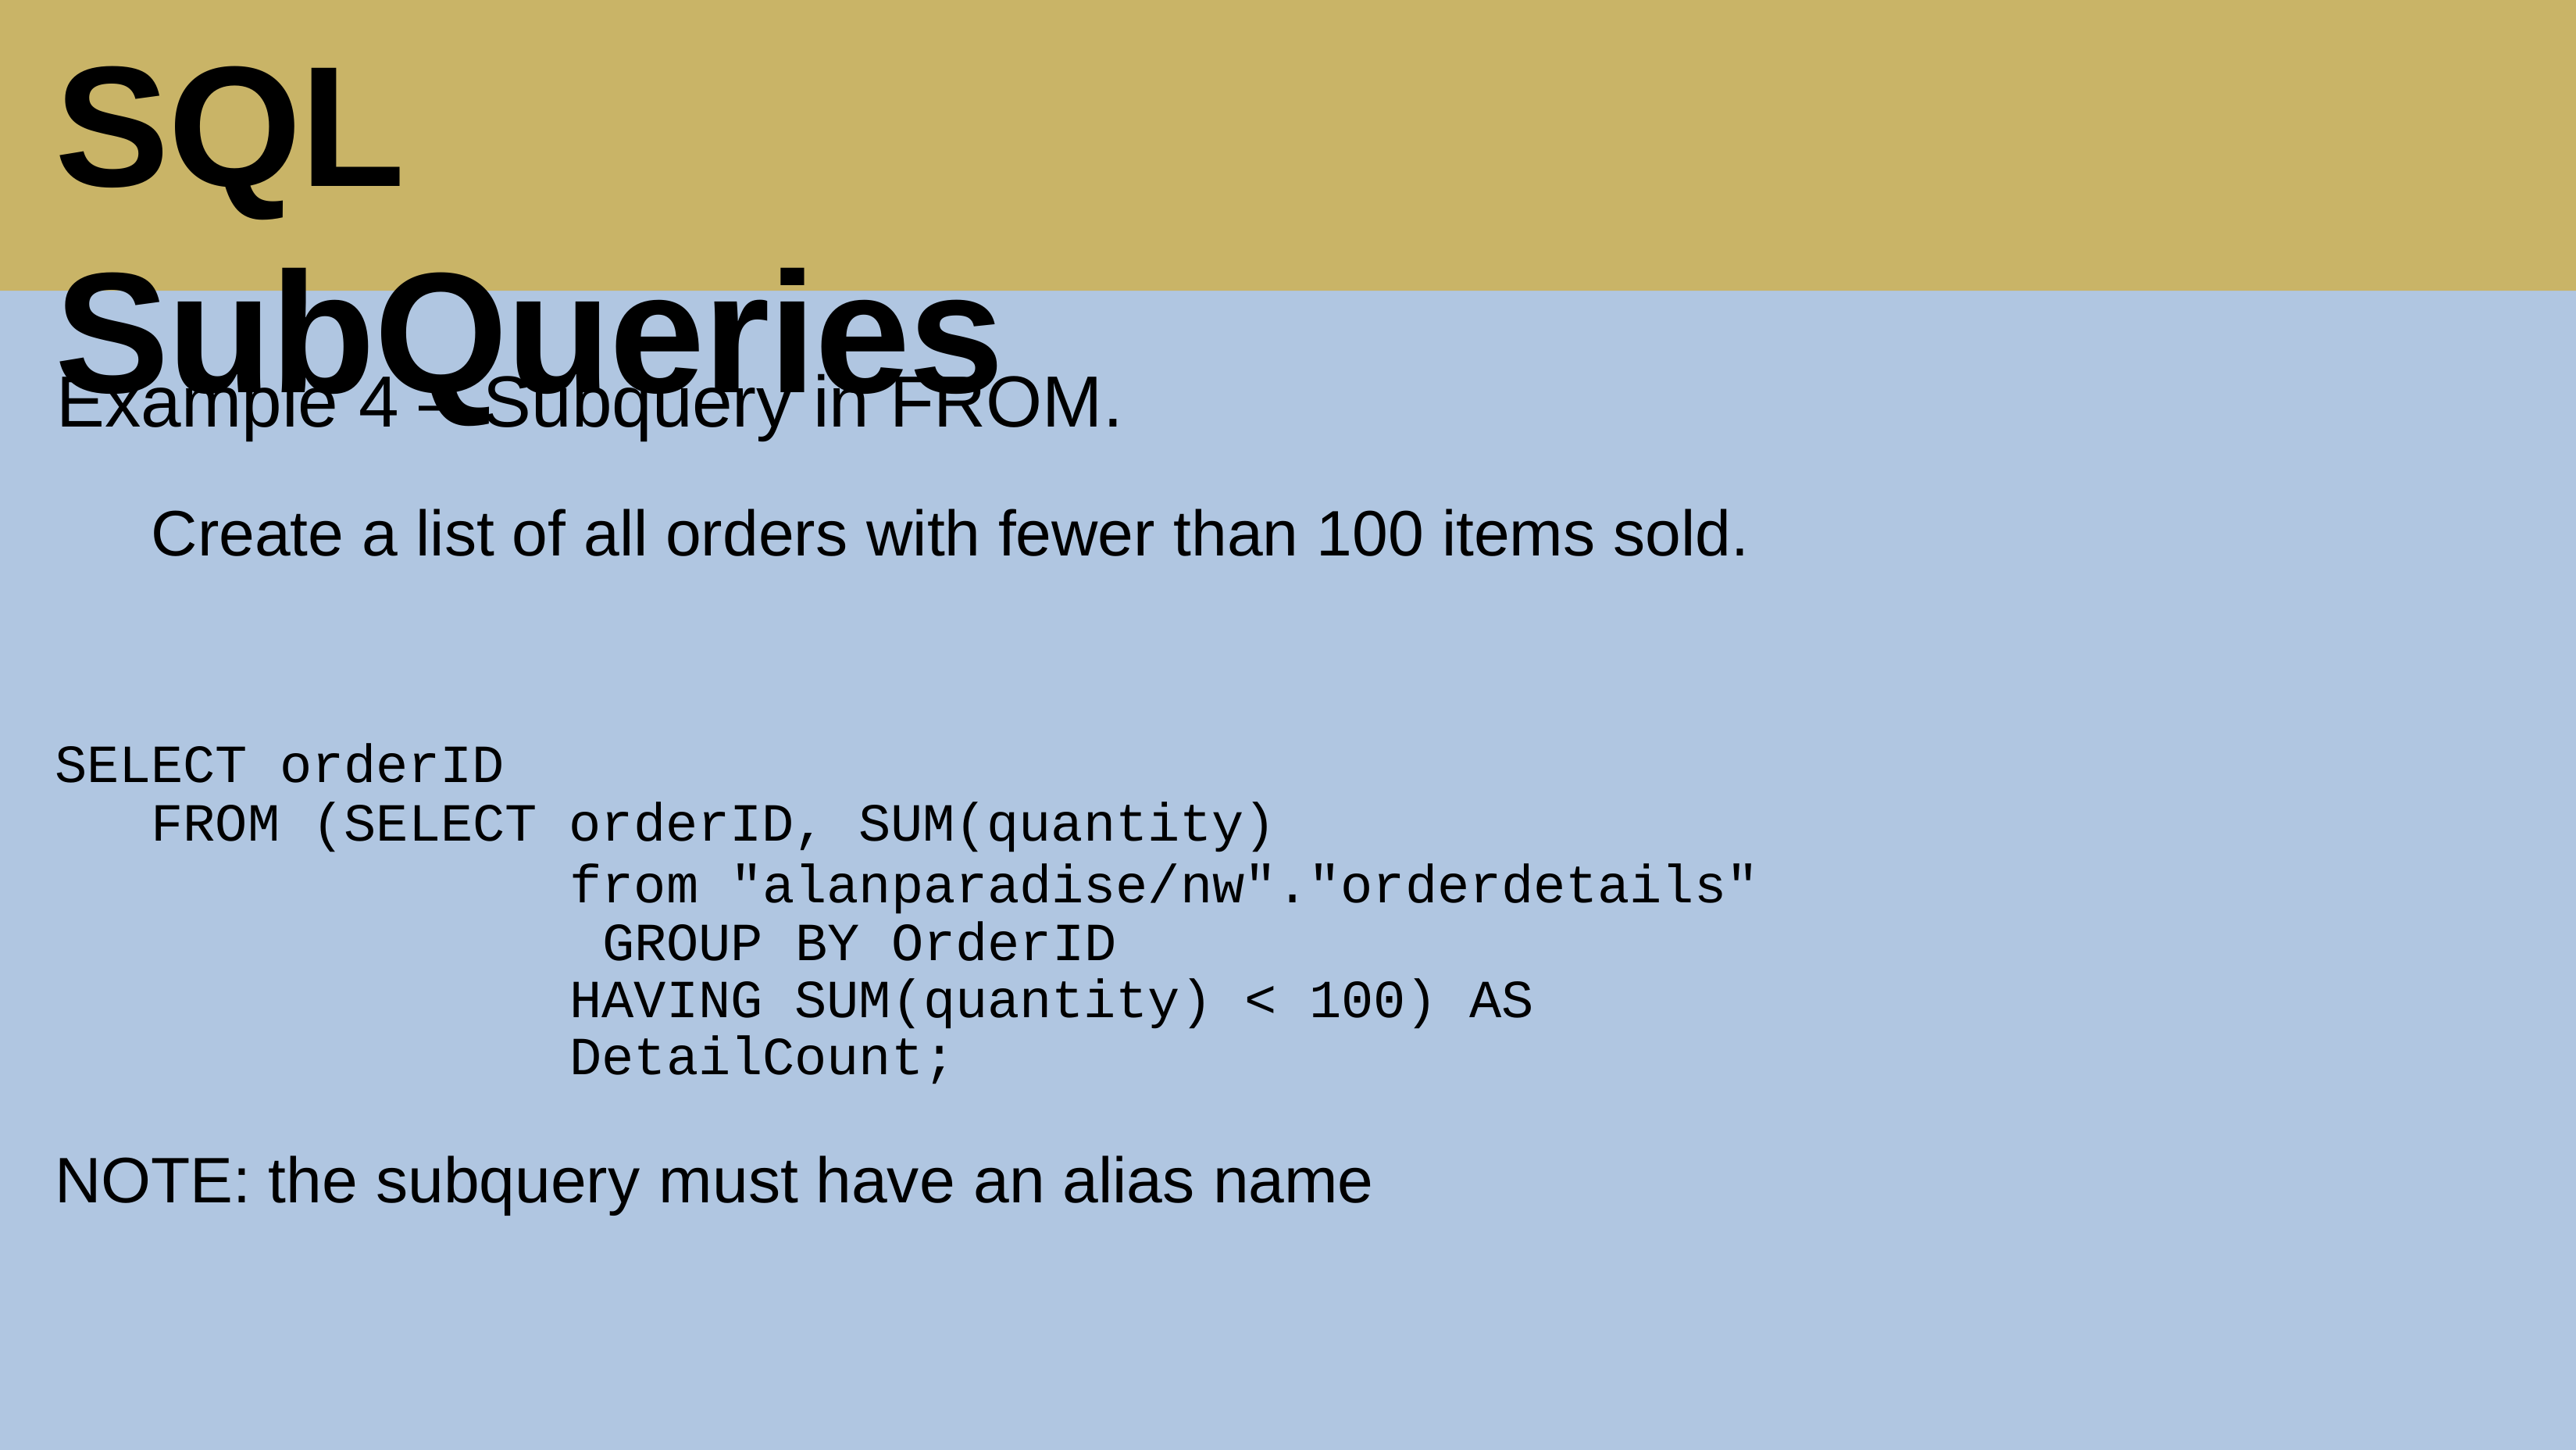

# SQL SubQueries
Example 4 – Subquery in FROM.
Create a list of all orders with fewer than 100 items sold.

SELECT orderID
FROM (SELECT orderID, SUM(quantity)
from "alanparadise/nw"."orderdetails"  GROUP BY OrderID
HAVING SUM(quantity) < 100) AS DetailCount;
NOTE: the subquery must have an alias name